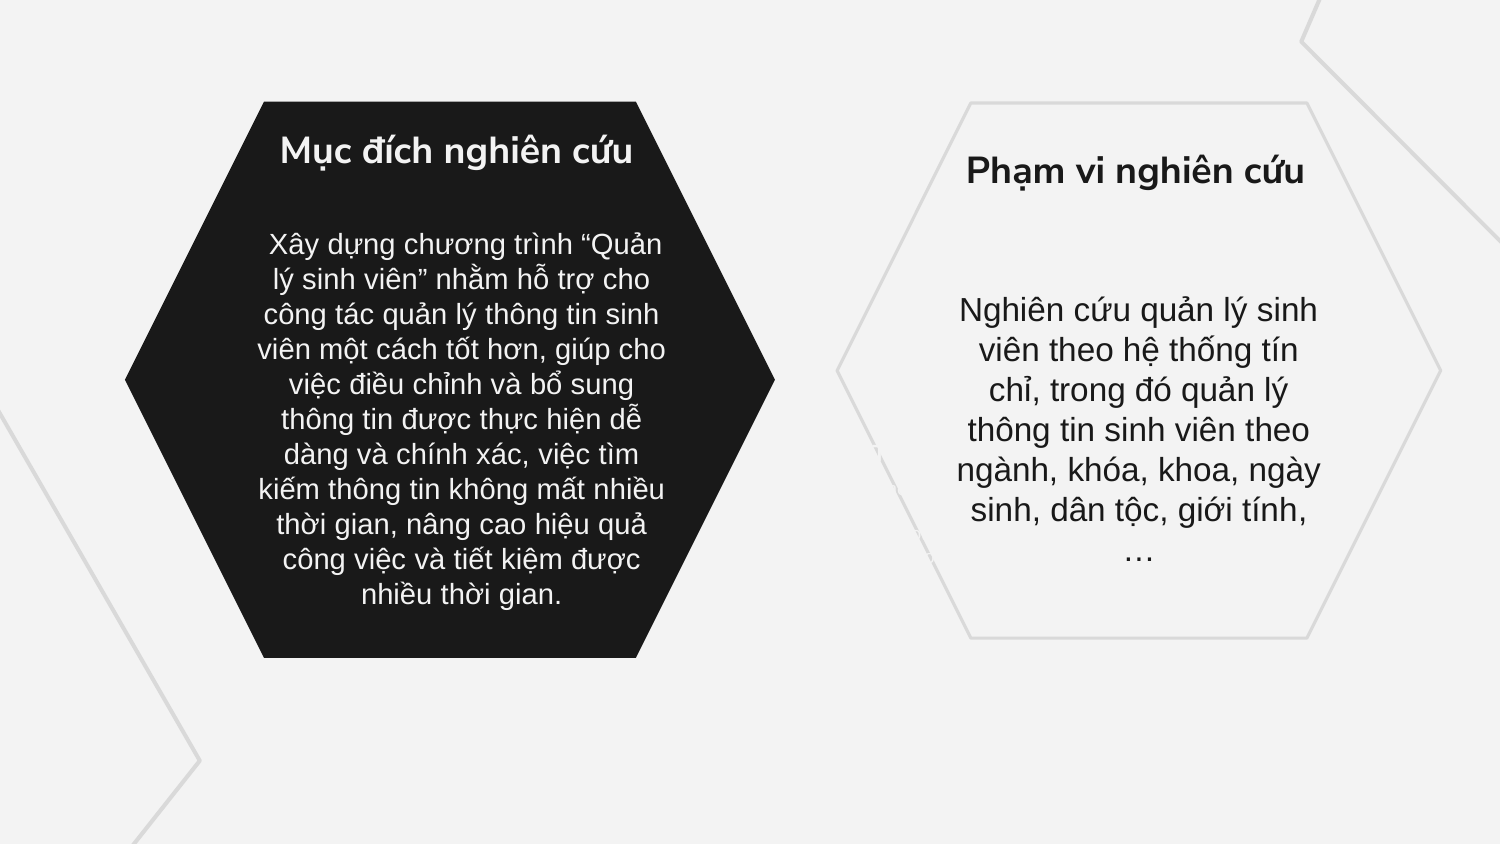

2	Mục đích nghiên cứu
	Phạm vi nghiên cứu
 Xây dựng chương trình “Quản lý sinh viên” nhằm hỗ trợ cho công tác quản lý thông tin sinh viên một cách tốt hơn, giúp cho việc điều chỉnh và bổ sung thông tin được thực hiện dễ dàng và chính xác, việc tìm kiếm thông tin không mất nhiều thời gian, nâng cao hiệu quả công việc và tiết kiệm được nhiều thời gian.
Nghiên cứu quản lý sinh viên theo hệ thống tín chỉ, trong đó quản lý thông tin sinh viên theo ngành, khóa, khoa, ngày sinh, dân tộc, giới tính,…
NEPTUNE
Neptune is the farthest planet from the Sun, the fourth-largest in our Solar System and also the densest